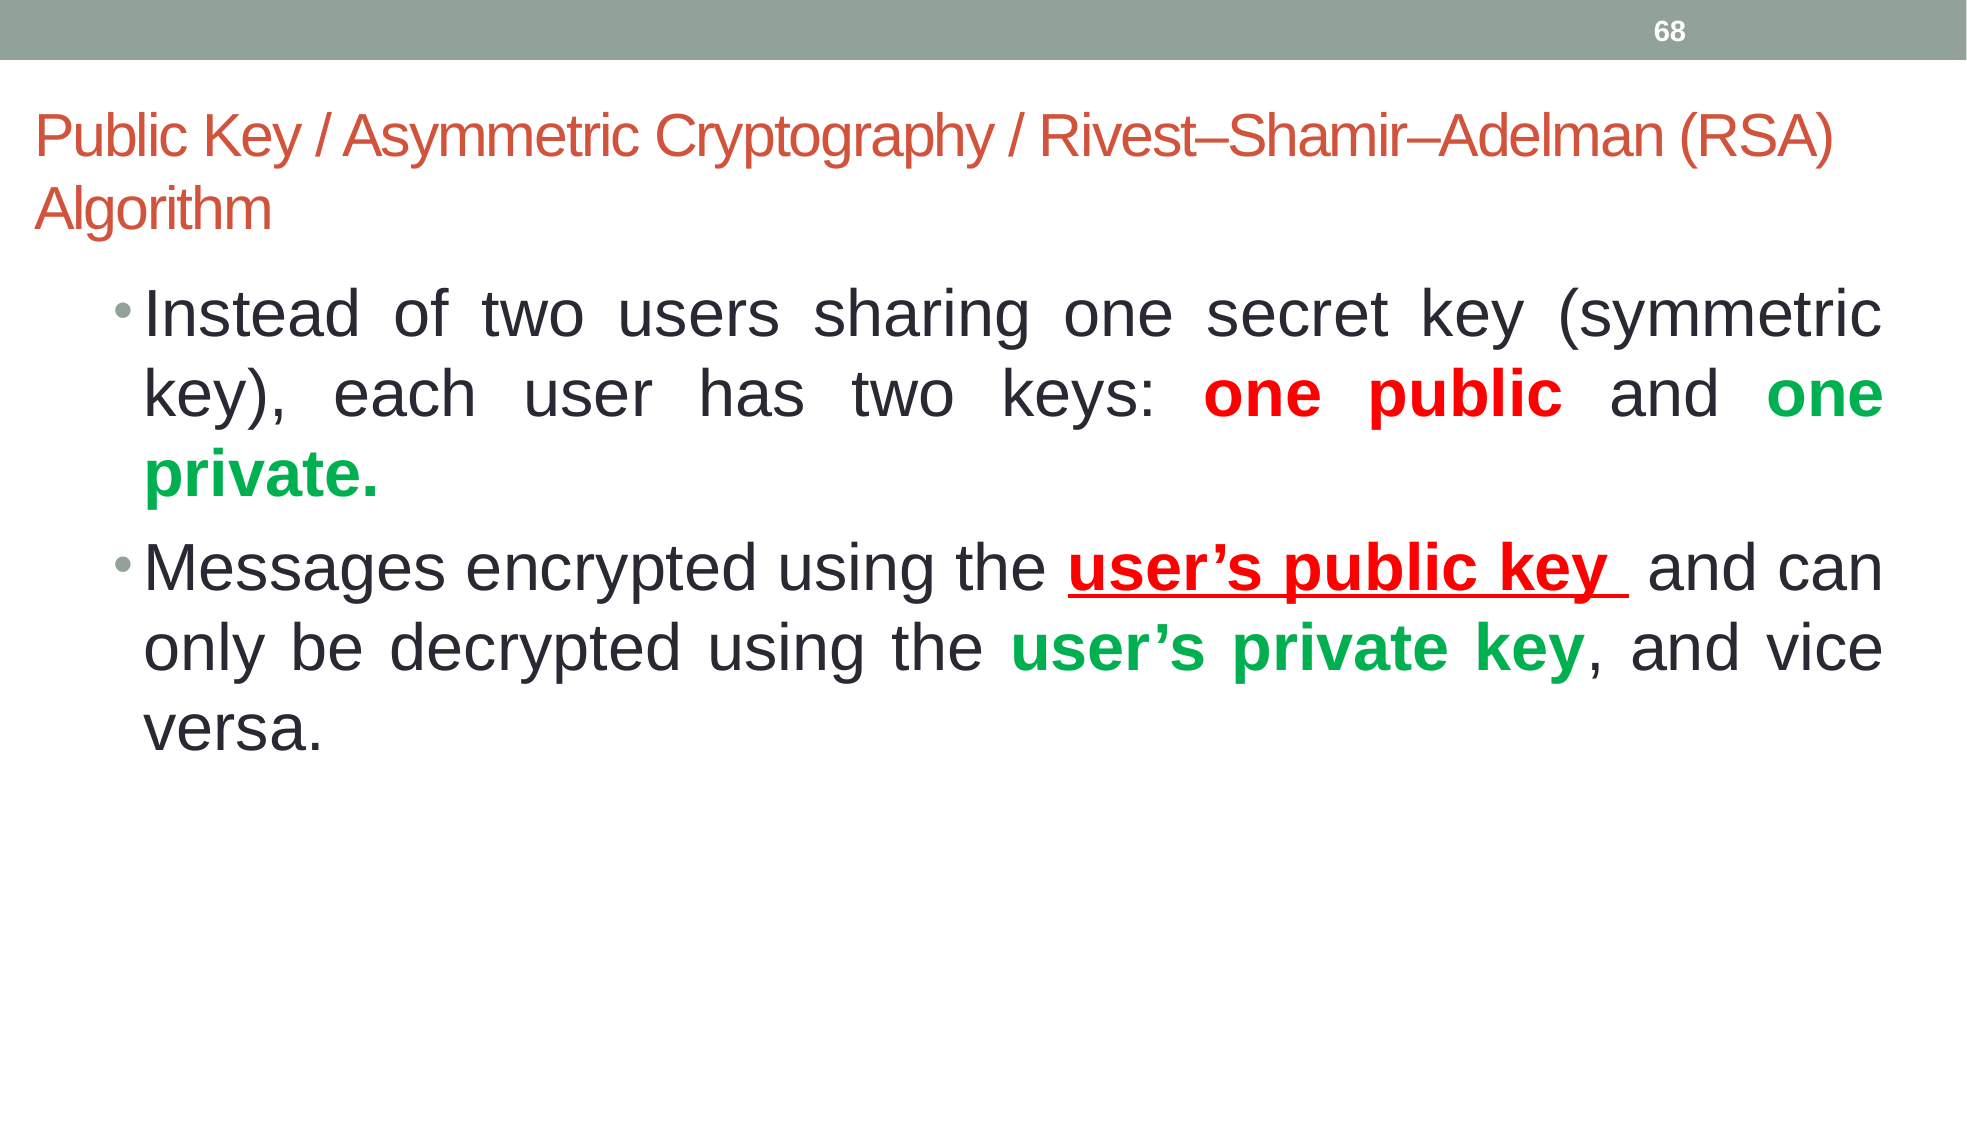

68
# Public Key / Asymmetric Cryptography / Rivest–Shamir–Adelman (RSA) Algorithm
Instead of two users sharing one secret key (symmetric key), each user has two keys: one public and one private.
Messages encrypted using the user’s public key  and can only be decrypted using the user’s private key, and vice versa.